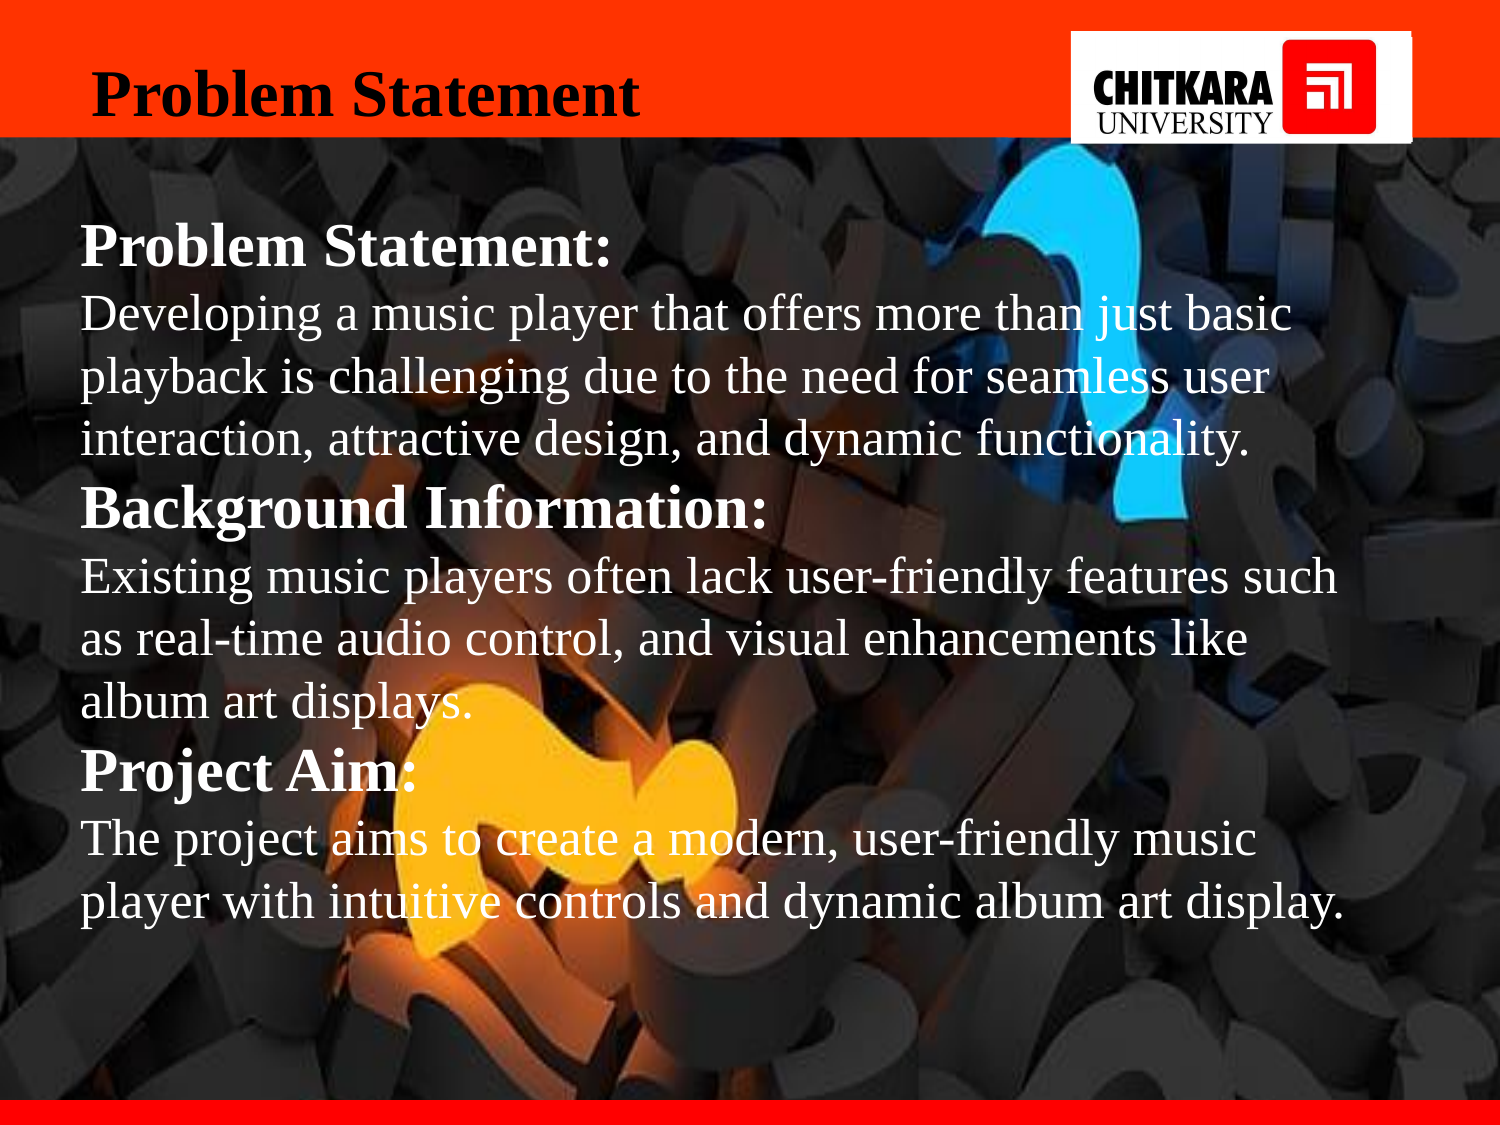

Problem Statement
Problem Statement:
Developing a music player that offers more than just basic playback is challenging due to the need for seamless user interaction, attractive design, and dynamic functionality.
Background Information:
Existing music players often lack user-friendly features such as real-time audio control, and visual enhancements like album art displays.
Project Aim:
The project aims to create a modern, user-friendly music player with intuitive controls and dynamic album art display.